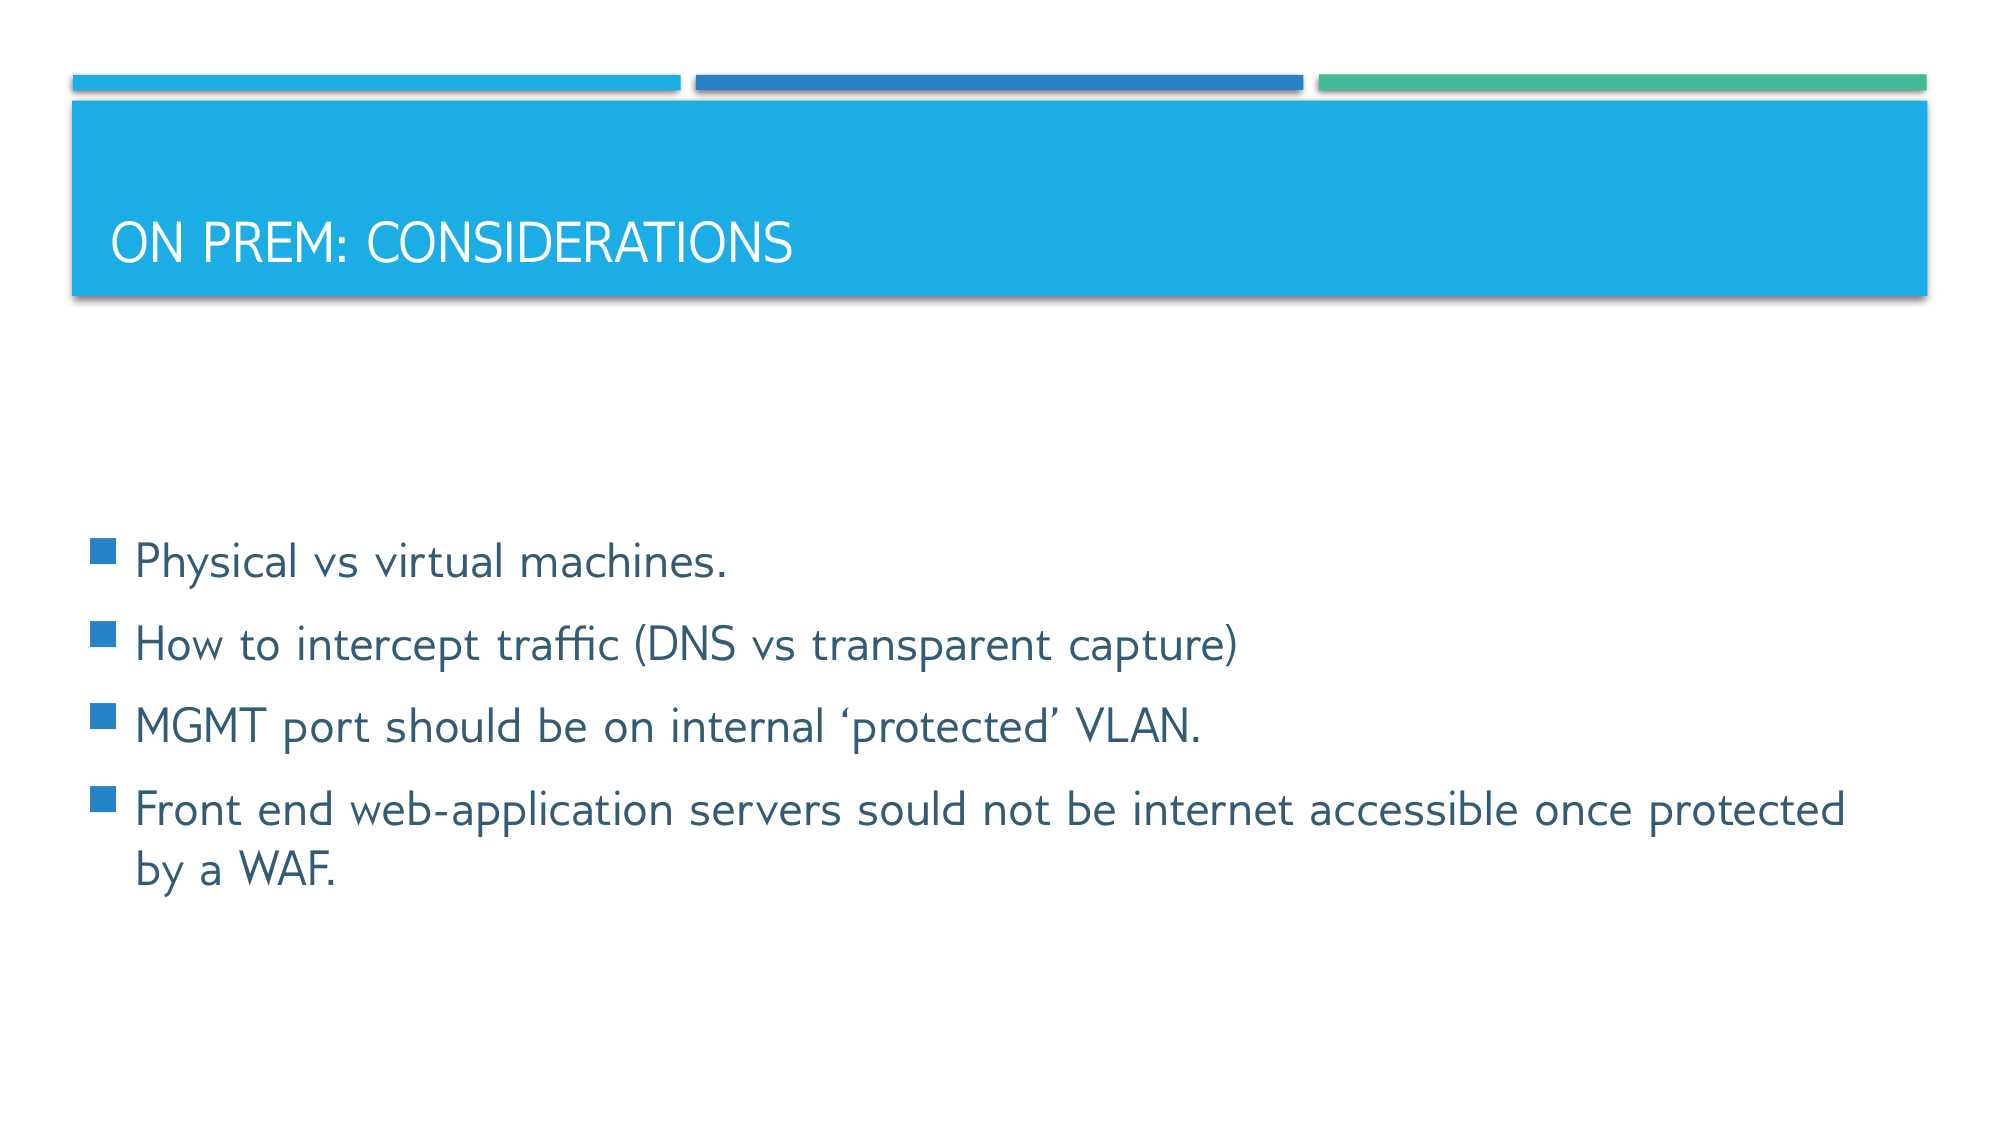

# On Prem: Considerations
Physical vs virtual machines.
How to intercept traffic (DNS vs transparent capture)
MGMT port should be on internal ‘protected’ VLAN.
Front end web-application servers sould not be internet accessible once protected by a WAF.